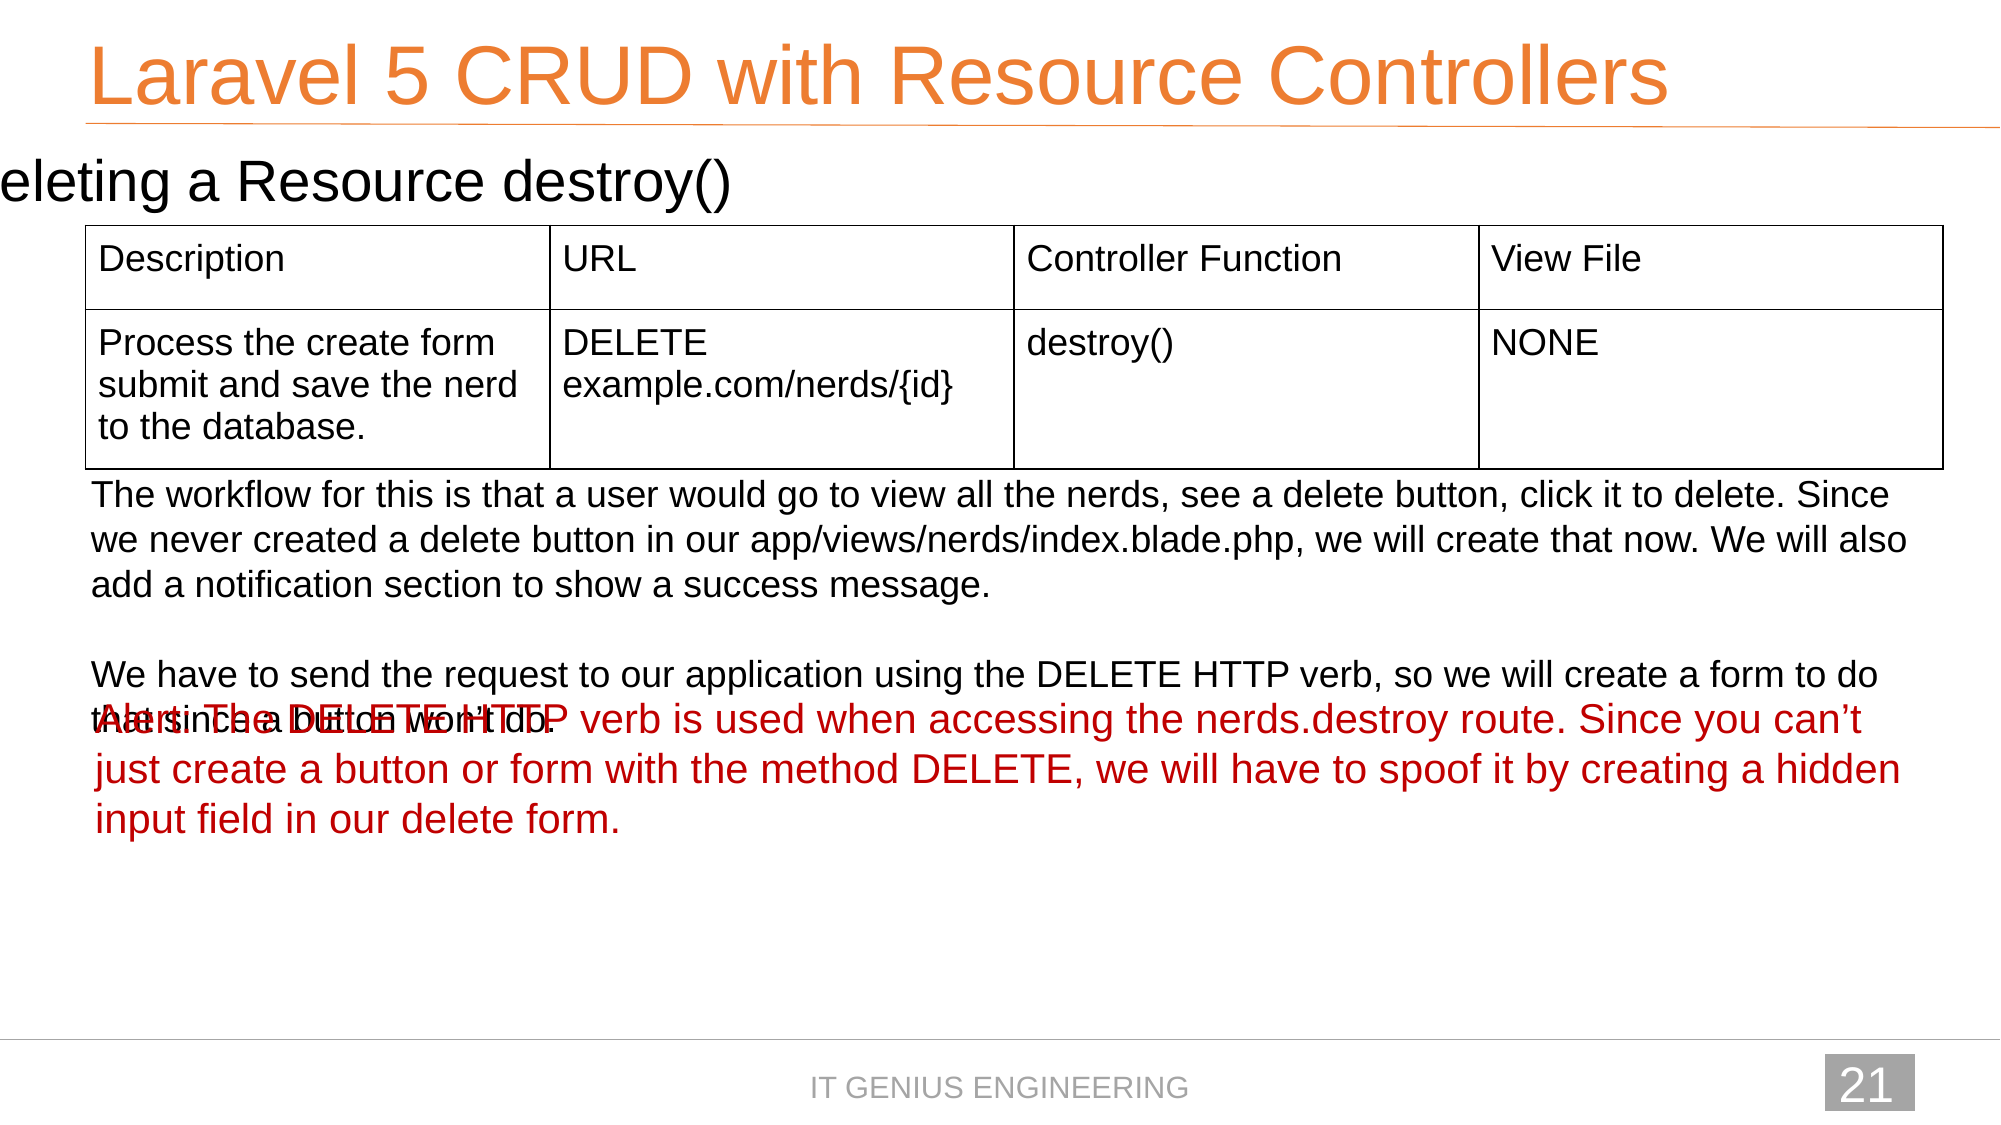

Laravel 5 CRUD with Resource Controllers
Deleting a Resource destroy()
| Description | URL | Controller Function | View File |
| --- | --- | --- | --- |
| Process the create form submit and save the nerd to the database. | DELETE example.com/nerds/{id} | destroy() | NONE |
The workflow for this is that a user would go to view all the nerds, see a delete button, click it to delete. Since we never created a delete button in our app/views/nerds/index.blade.php, we will create that now. We will also add a notification section to show a success message.

We have to send the request to our application using the DELETE HTTP verb, so we will create a form to do that since a button won’t do.
Alert: The DELETE HTTP verb is used when accessing the nerds.destroy route. Since you can’t just create a button or form with the method DELETE, we will have to spoof it by creating a hidden input field in our delete form.
218
IT GENIUS ENGINEERING